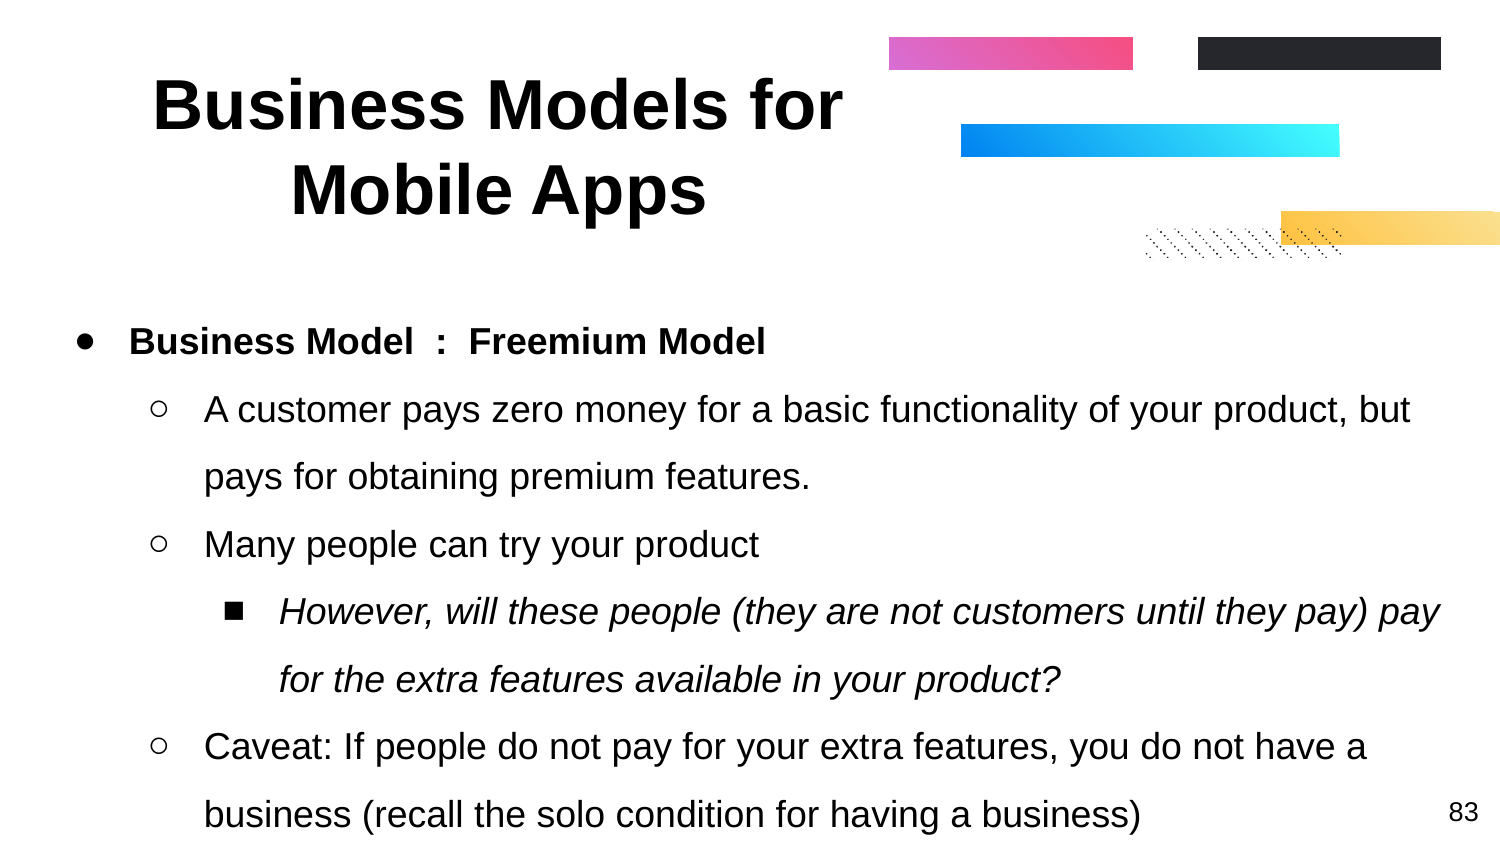

# Business Models for Mobile Apps
Business Model  :  Freemium Model
A customer pays zero money for a basic functionality of your product, but pays for obtaining premium features.
Many people can try your product
However, will these people (they are not customers until they pay) pay for the extra features available in your product?
Caveat: If people do not pay for your extra features, you do not have a business (recall the solo condition for having a business)
83